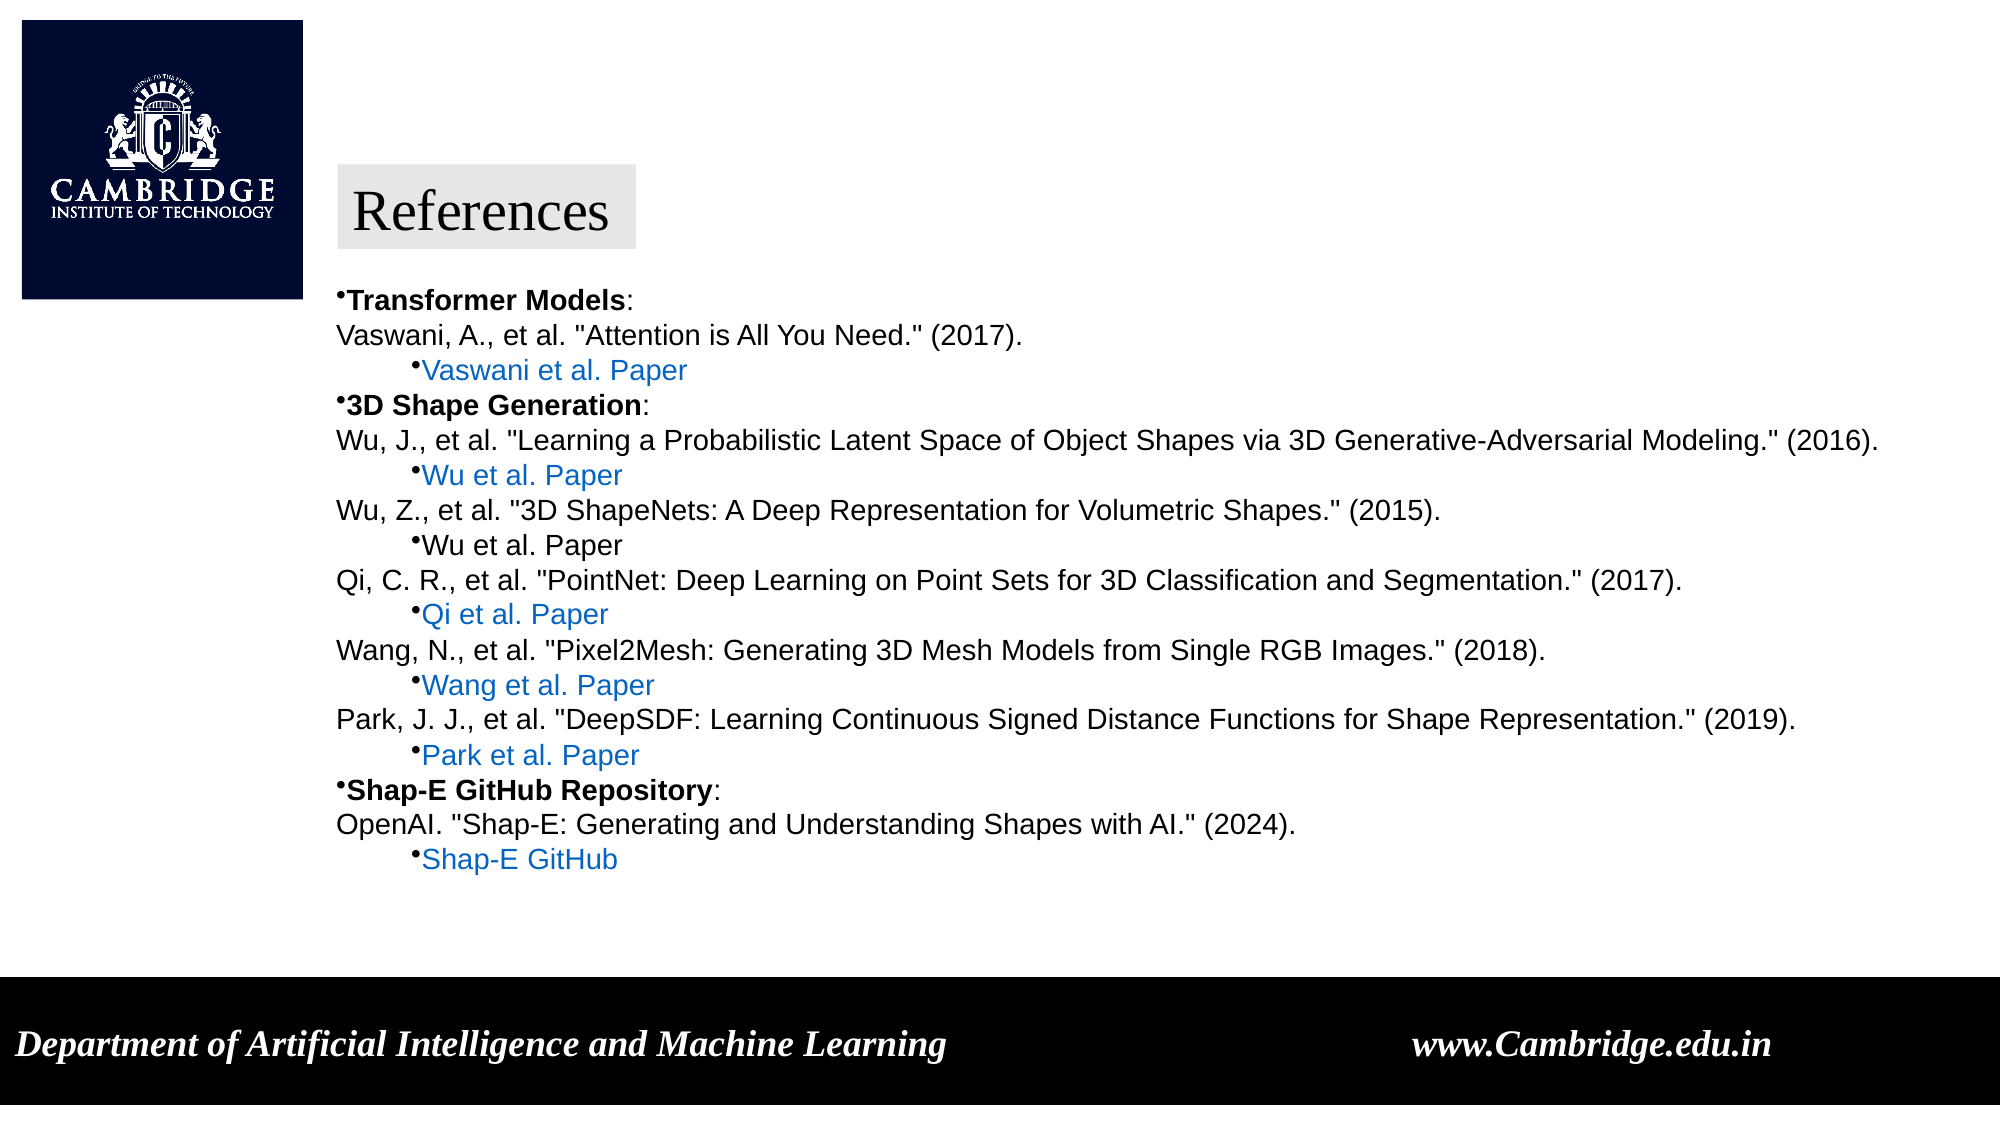

References
Transformer Models:
Vaswani, A., et al. "Attention is All You Need." (2017).
Vaswani et al. Paper
3D Shape Generation:
Wu, J., et al. "Learning a Probabilistic Latent Space of Object Shapes via 3D Generative-Adversarial Modeling." (2016).
Wu et al. Paper
Wu, Z., et al. "3D ShapeNets: A Deep Representation for Volumetric Shapes." (2015).
Wu et al. Paper
Qi, C. R., et al. "PointNet: Deep Learning on Point Sets for 3D Classification and Segmentation." (2017).
Qi et al. Paper
Wang, N., et al. "Pixel2Mesh: Generating 3D Mesh Models from Single RGB Images." (2018).
Wang et al. Paper
Park, J. J., et al. "DeepSDF: Learning Continuous Signed Distance Functions for Shape Representation." (2019).
Park et al. Paper
Shap-E GitHub Repository:
OpenAI. "Shap-E: Generating and Understanding Shapes with AI." (2024).
Shap-E GitHub

Department of Artificial Intelligence and Machine Learning                                                 www.Cambridge.edu.in